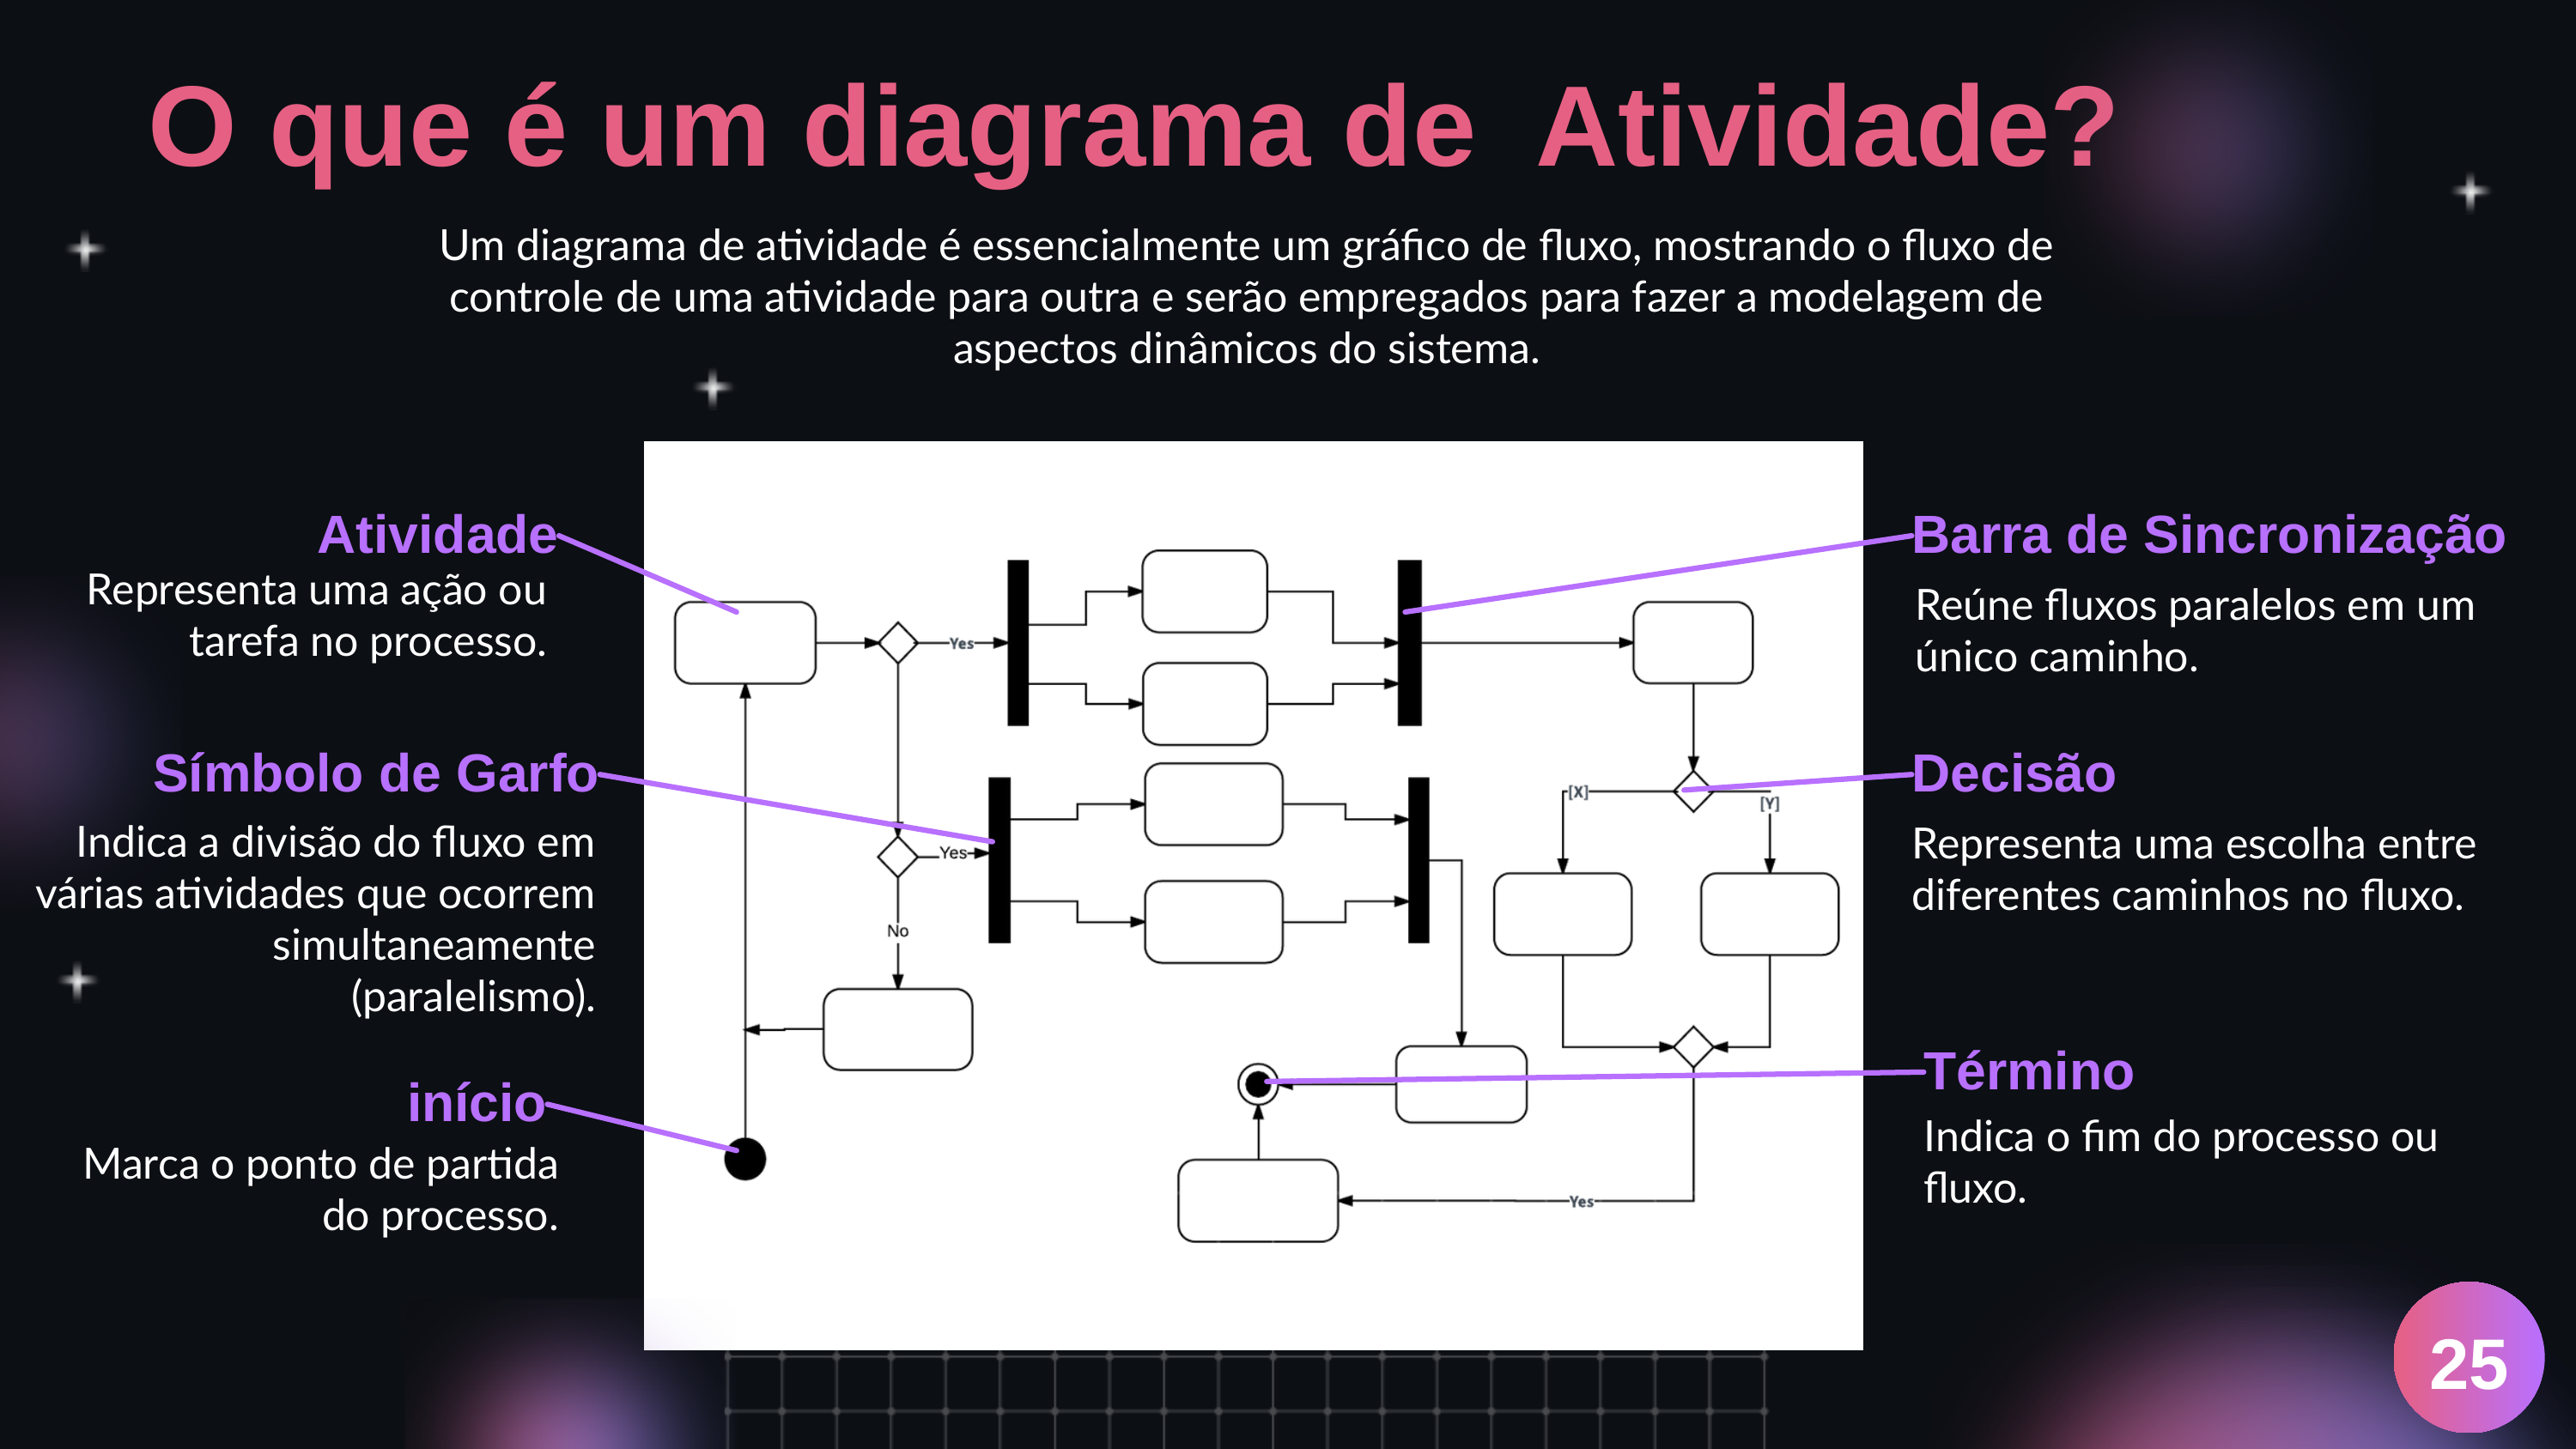

O que é um diagrama de  Atividade?

Um diagrama de atividade é essencialmente um gráfico de fluxo, mostrando o fluxo de controle de uma atividade para outra e serão empregados para fazer a modelagem de aspectos dinâmicos do sistema.

Atividade
Barra de Sincronização

Representa uma ação ou tarefa no processo.

Reúne fluxos paralelos em um único caminho.
Símbolo de Garfo
Decisão

Indica a divisão do fluxo em várias atividades que ocorrem simultaneamente (paralelismo).
Representa uma escolha entre diferentes caminhos no fluxo.

Término
 início

Indica o fim do processo ou fluxo.
Marca o ponto de partida do processo.

25